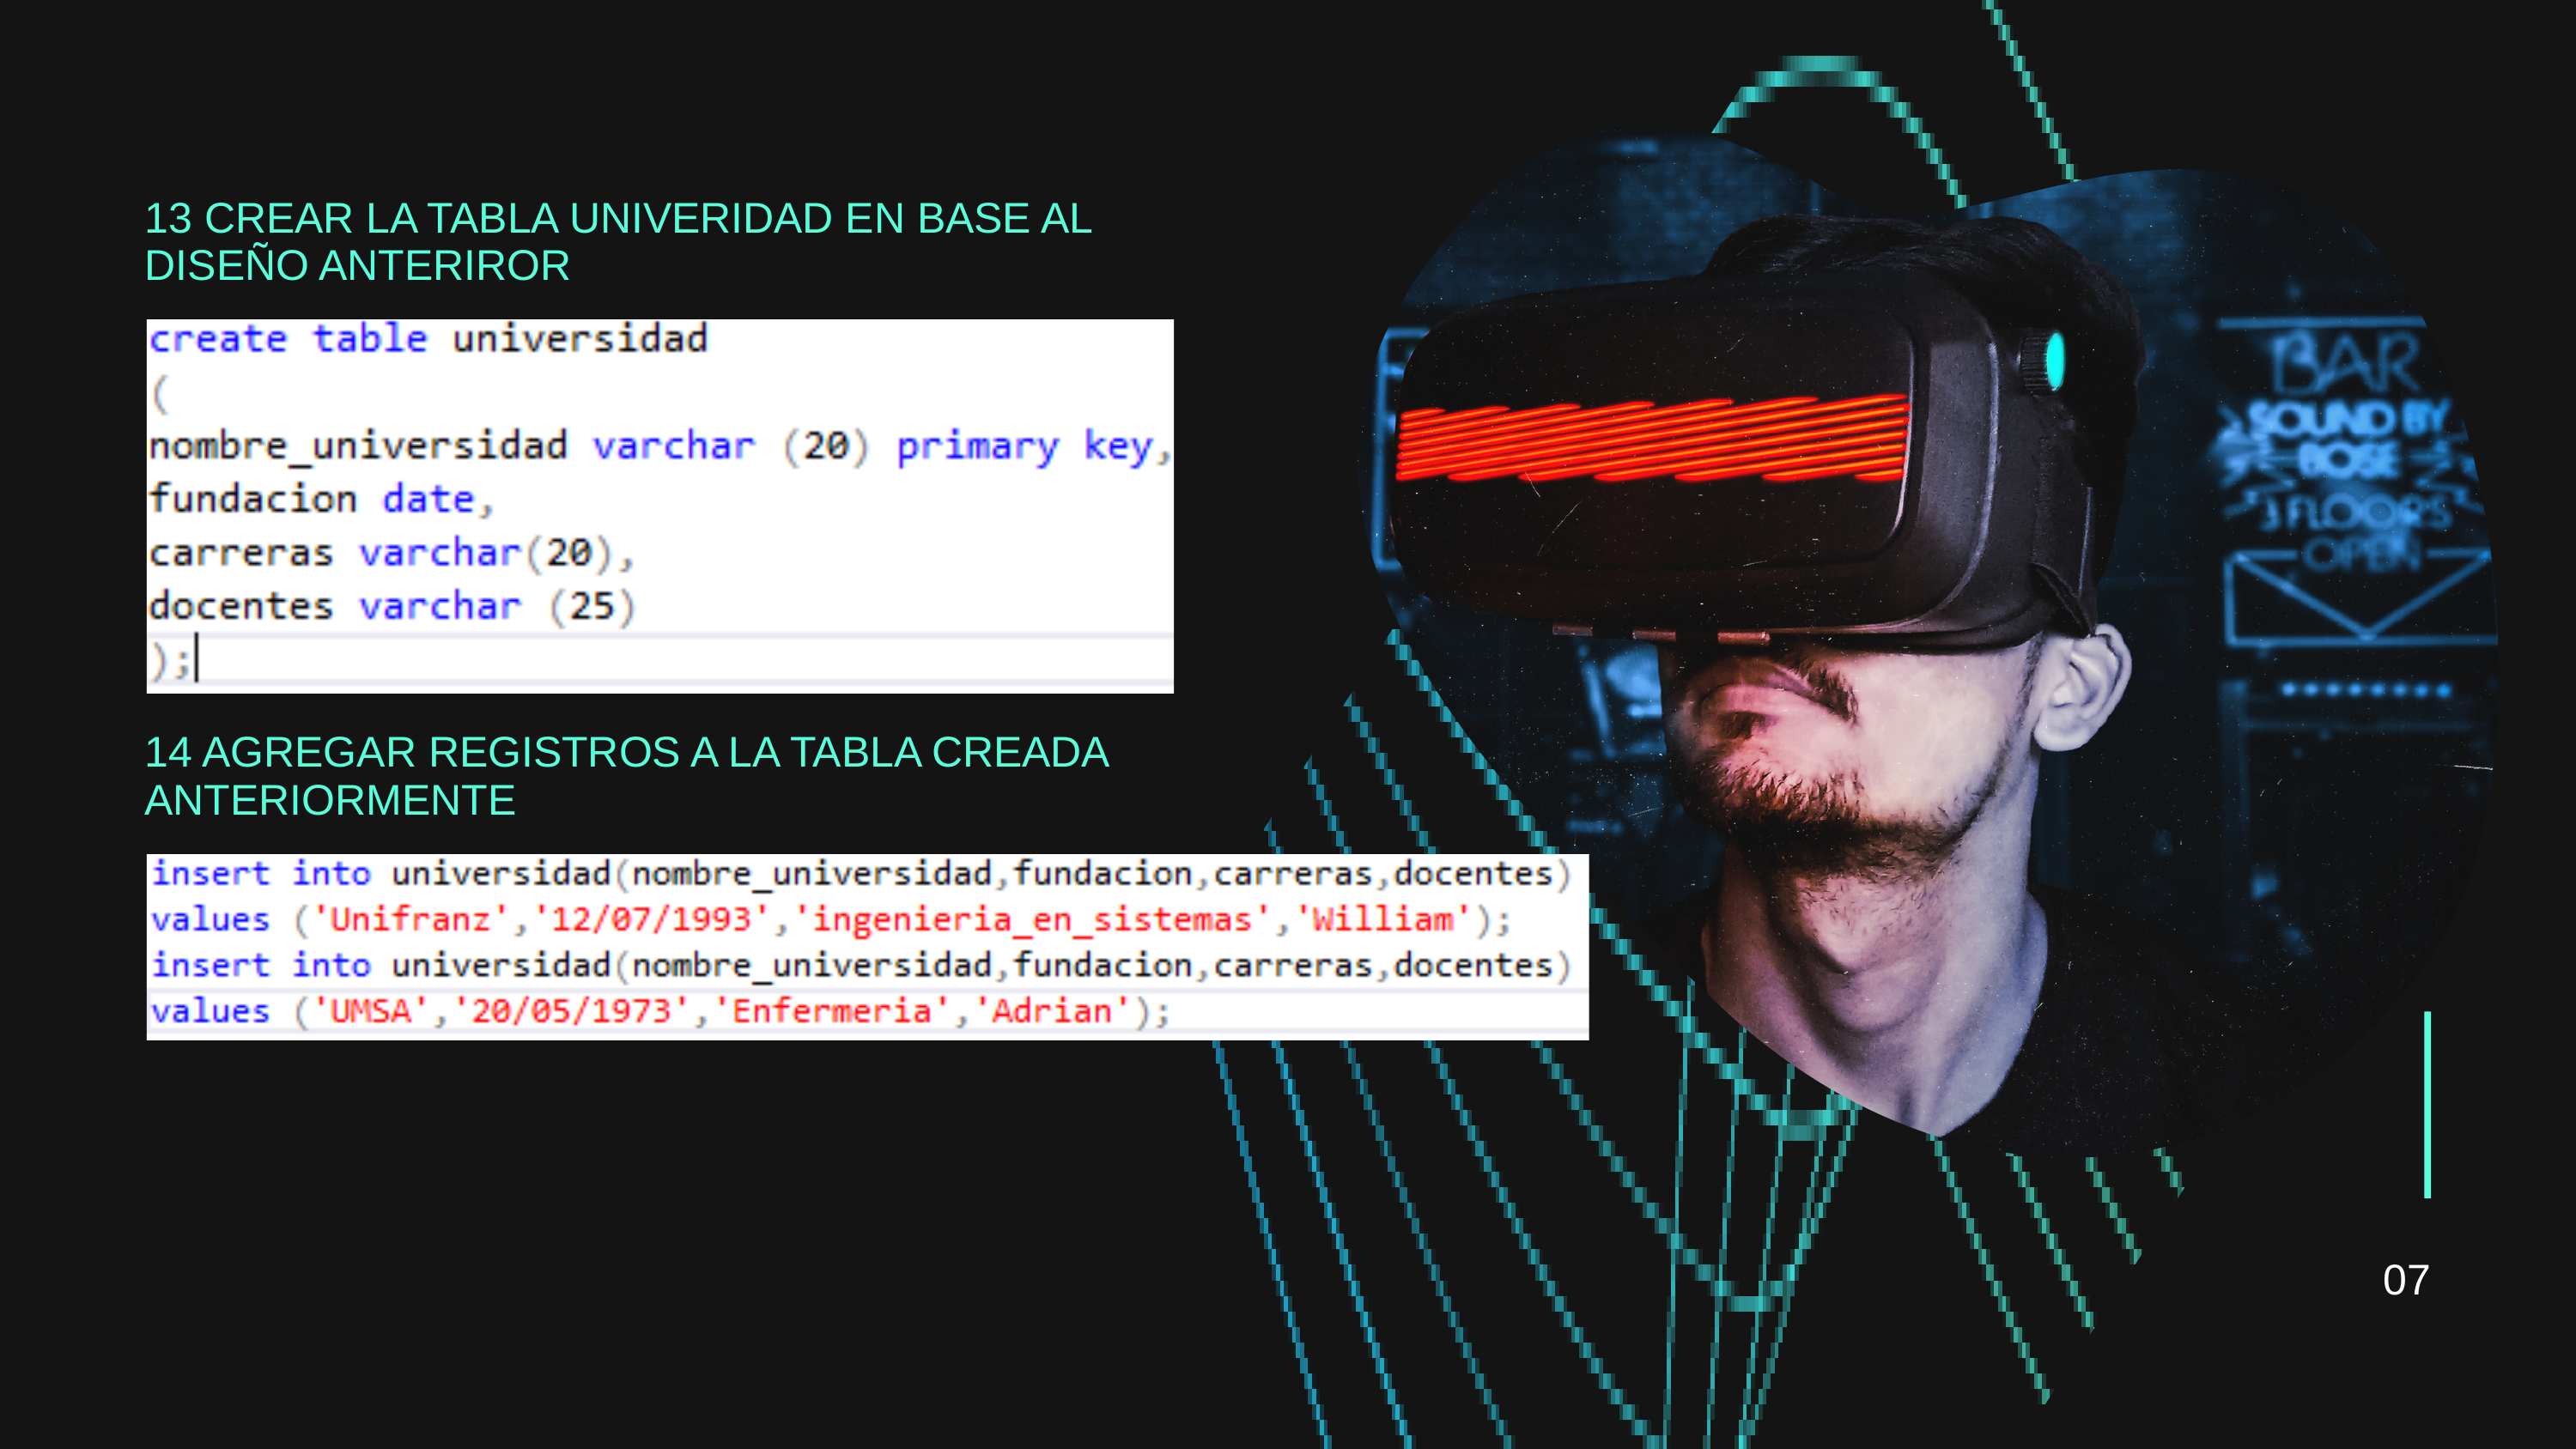

13 CREAR LA TABLA UNIVERIDAD EN BASE AL DISEÑO ANTERIROR

14 AGREGAR REGISTROS A LA TABLA CREADA ANTERIORMENTE

07